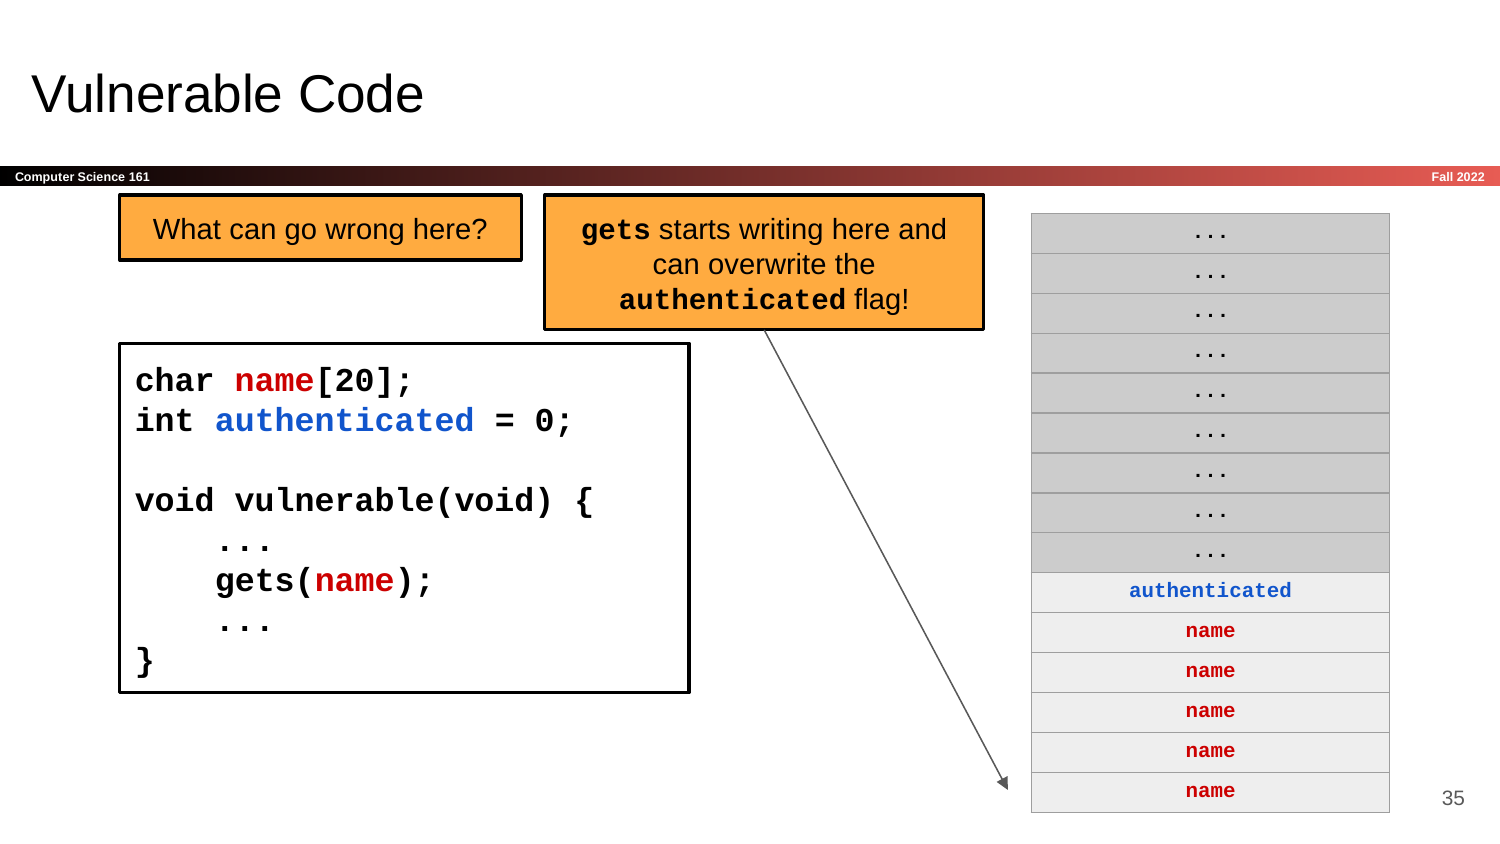

# Vulnerable Code
What can go wrong here?
gets starts writing here and can overwrite the authenticated flag!
| ... |
| --- |
| ... |
| ... |
| ... |
| ... |
| ... |
| ... |
| ... |
| ... |
| authenticated |
| name |
| name |
| name |
| name |
| name |
char name[20];
int authenticated = 0;

void vulnerable(void) {
    ...
    gets(name);
    ...
}
35